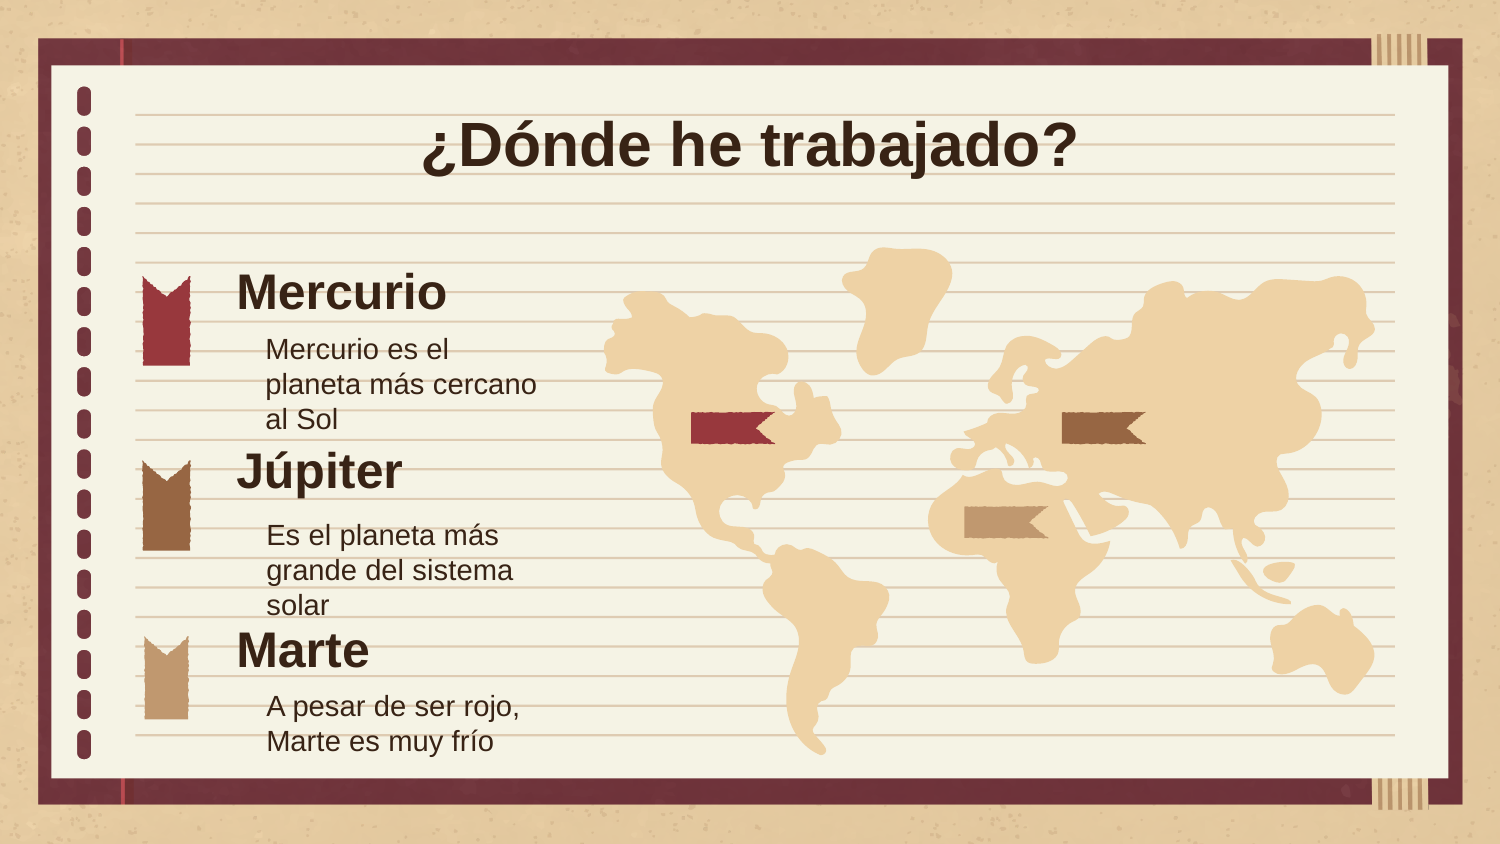

# ¿Dónde he trabajado?
Mercurio

Mercurio es el planeta más cercano al Sol

Júpiter

Es el planeta más grande del sistema solar

Marte

A pesar de ser rojo, Marte es muy frío